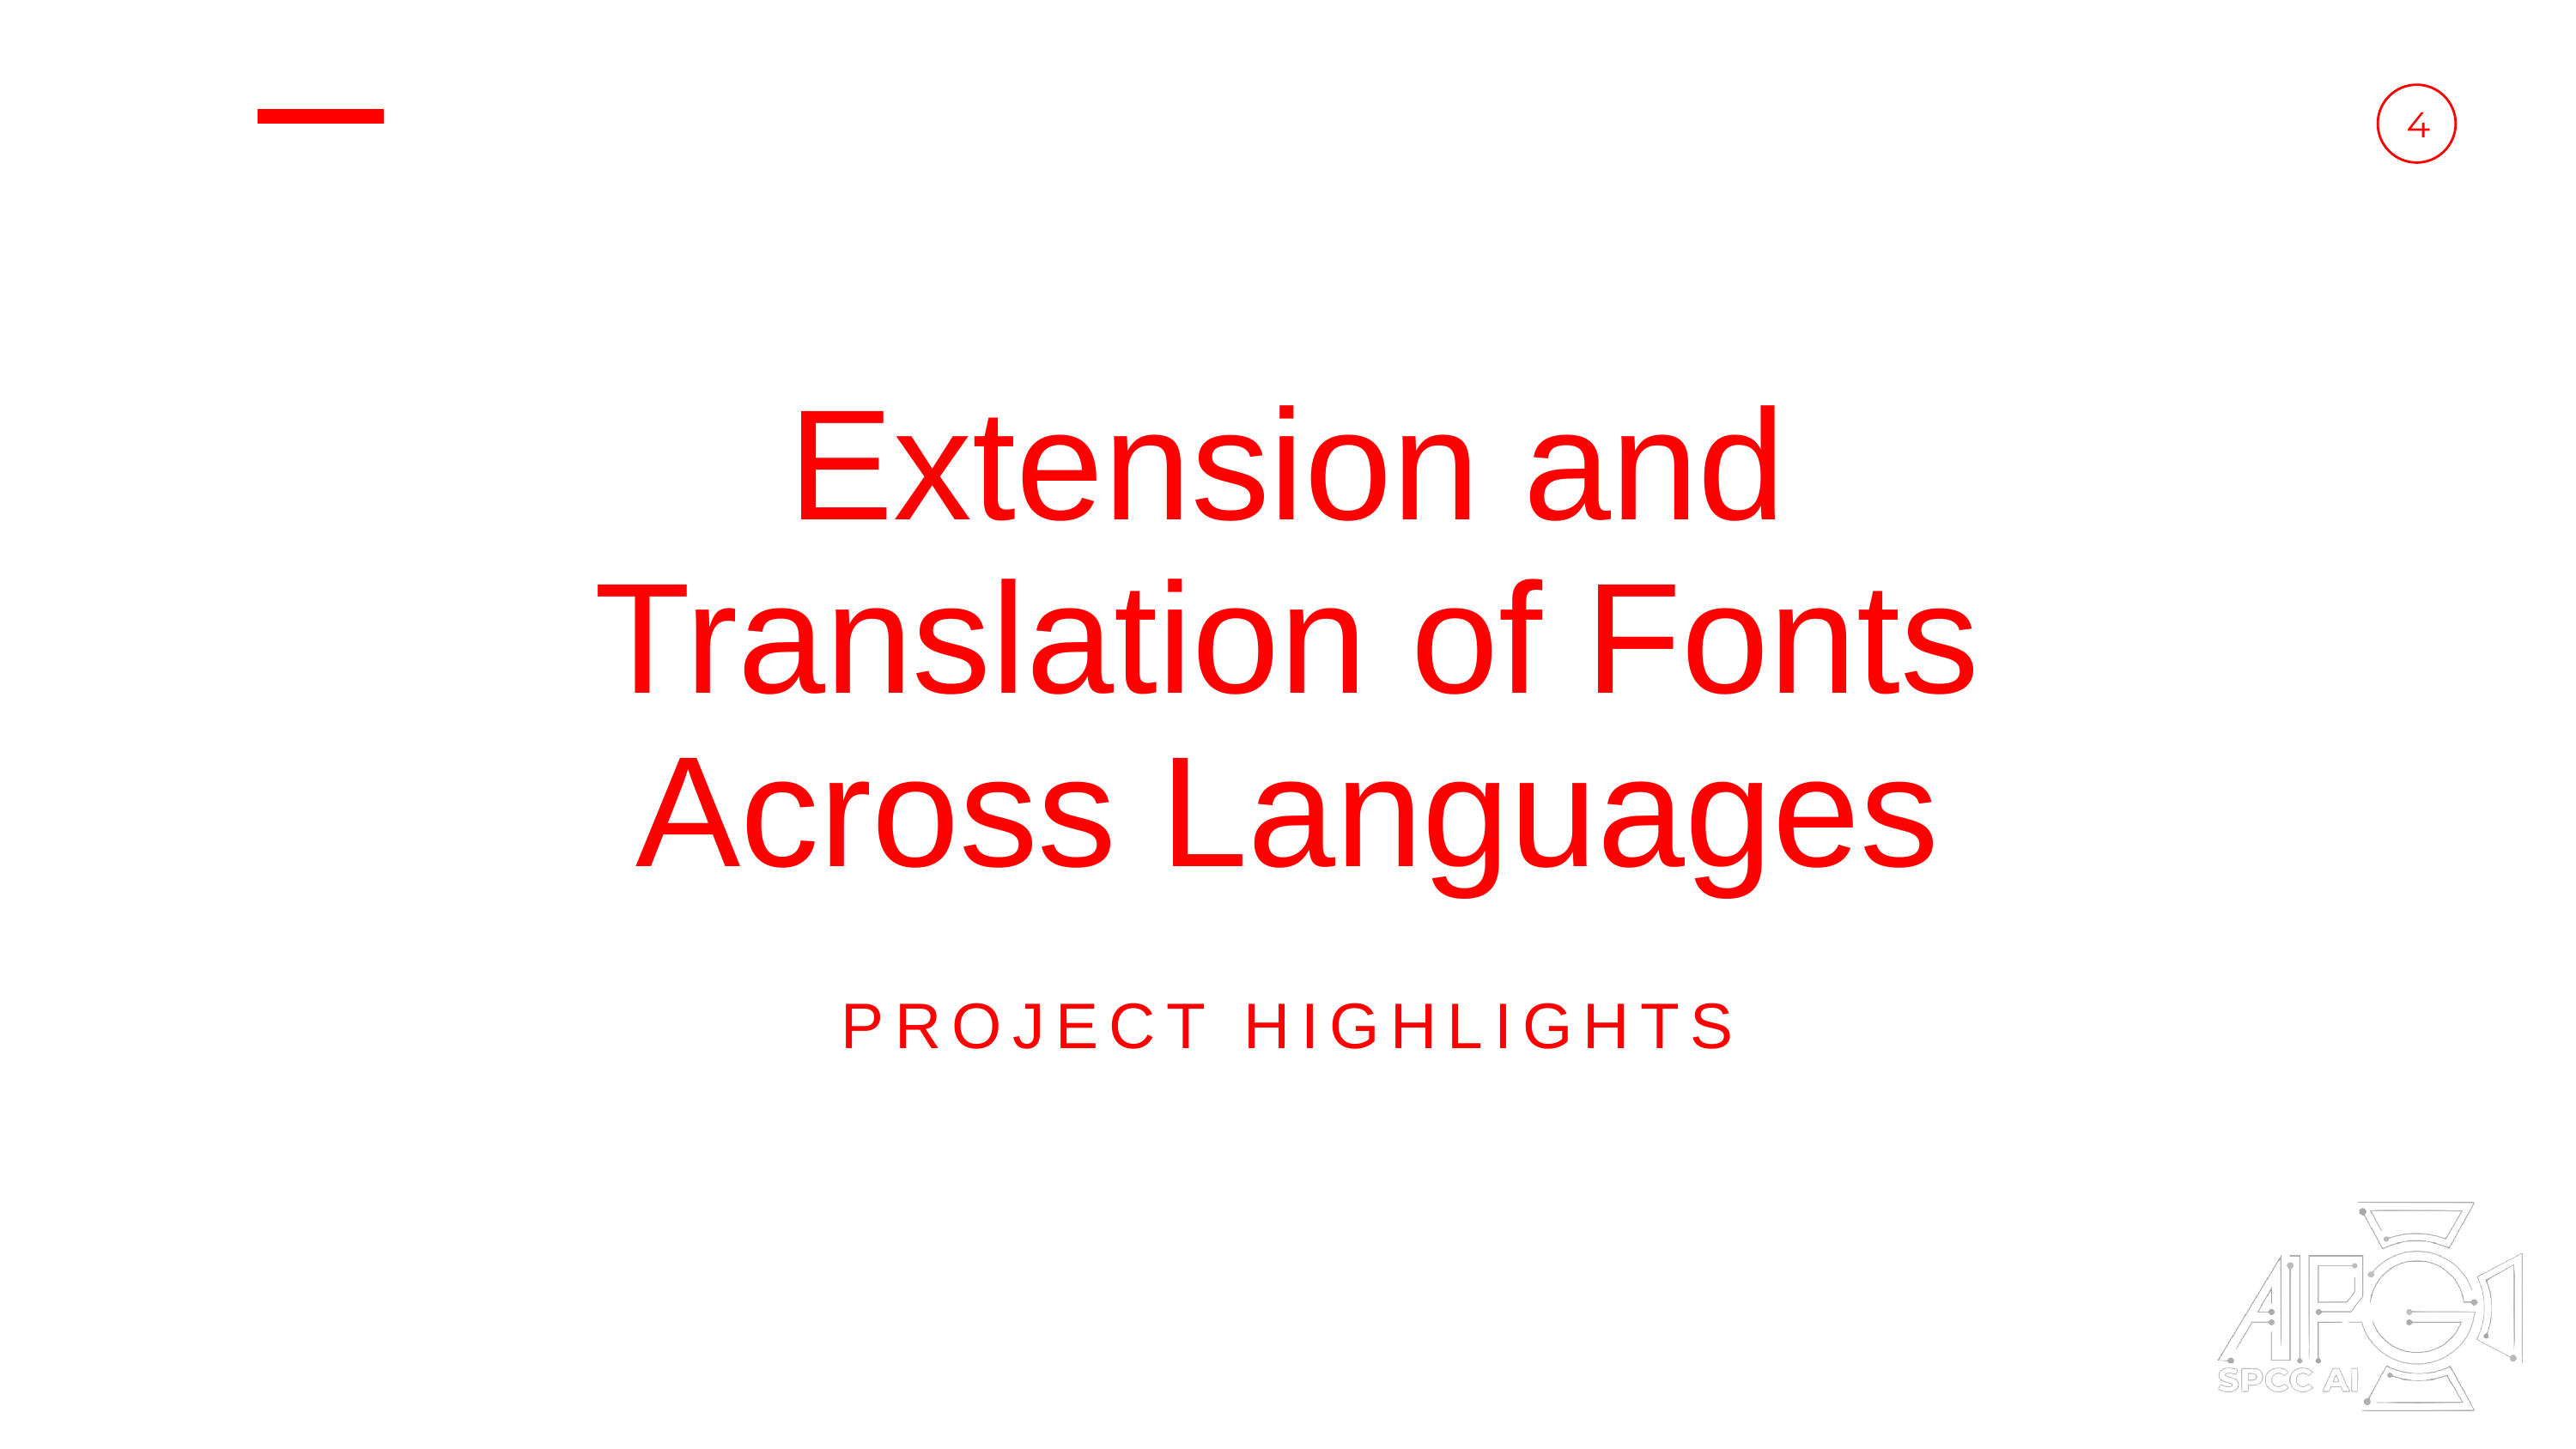

4

Extension and Translation of Fonts Across Languages
PROJECT HIGHLIGHTS